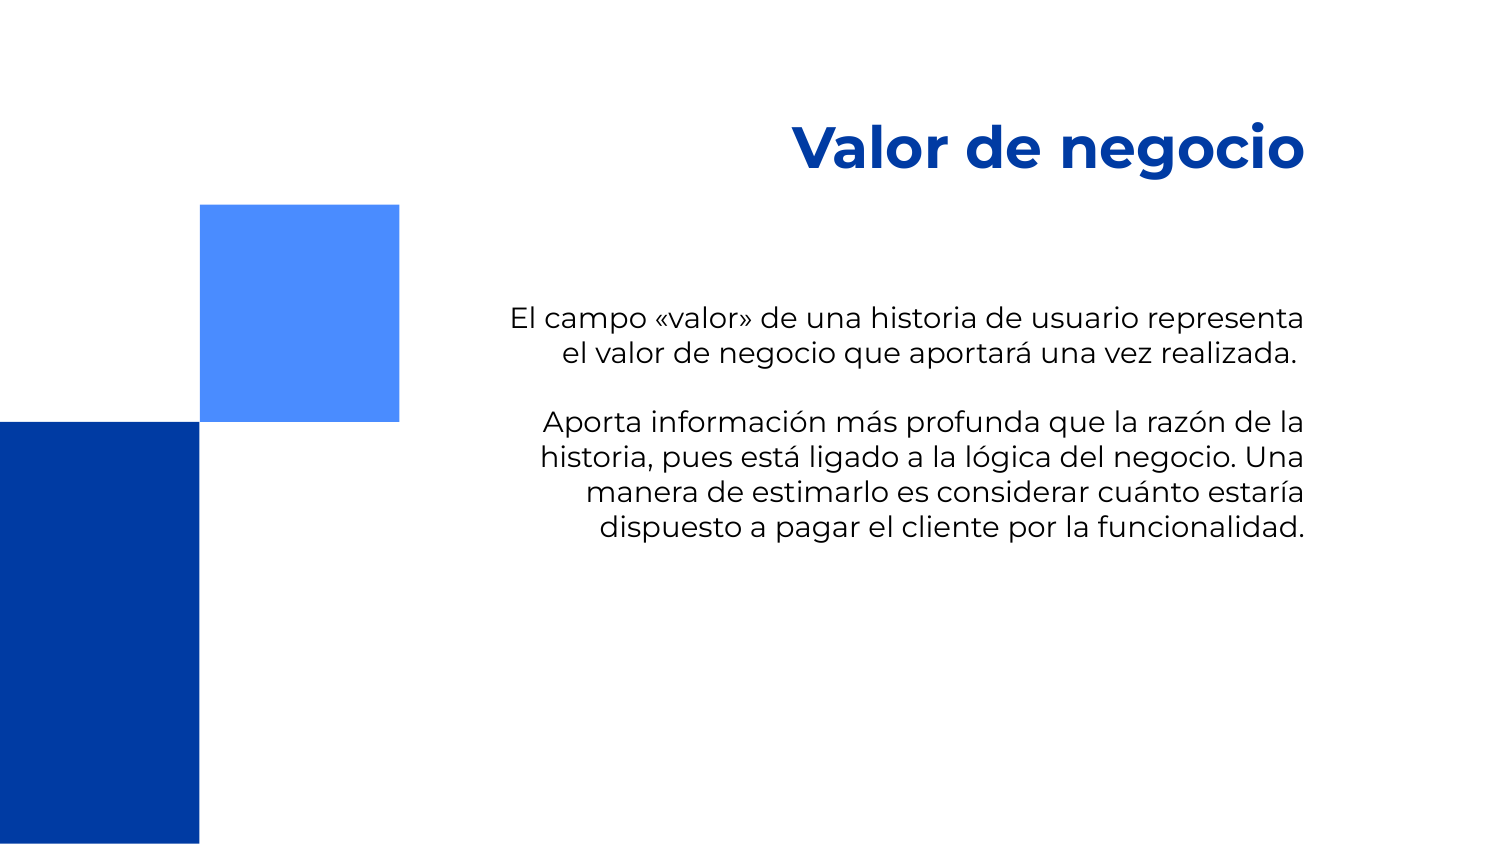

# Valor de negocio
El campo «valor» de una historia de usuario representa el valor de negocio que aportará una vez realizada.

Aporta información más profunda que la razón de la historia, pues está ligado a la lógica del negocio. Una manera de estimarlo es considerar cuánto estaría dispuesto a pagar el cliente por la funcionalidad.